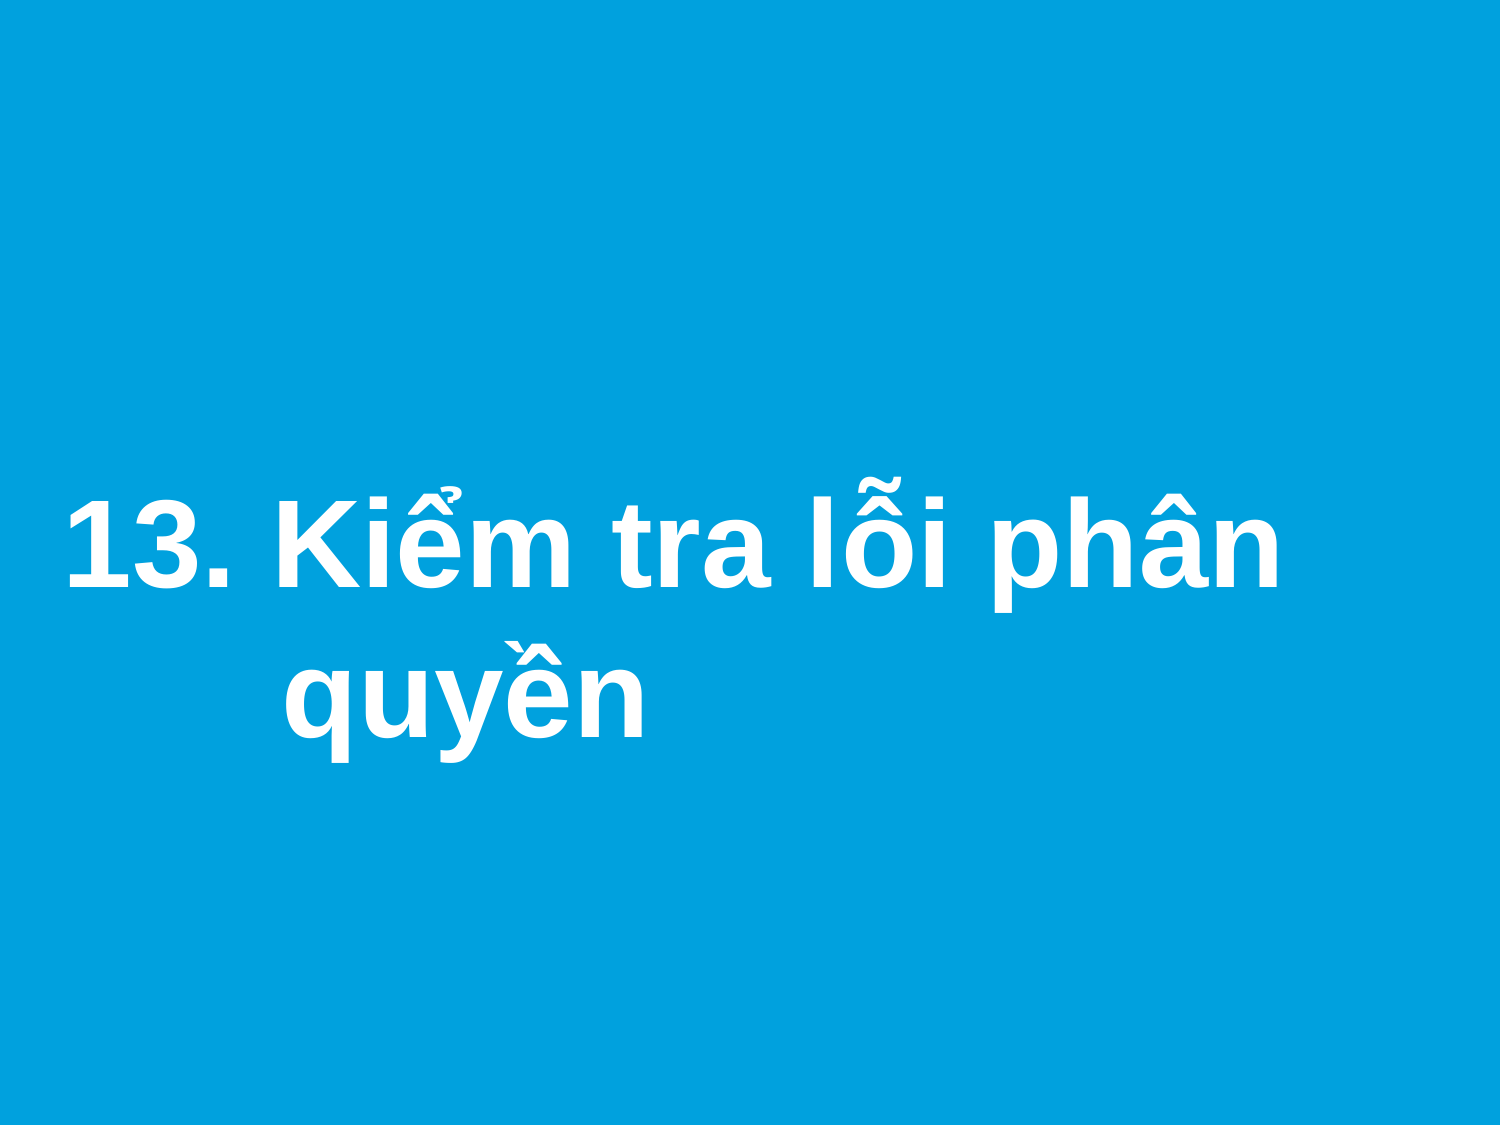

# 13. Kiểm tra lỗi phân   		  quyền